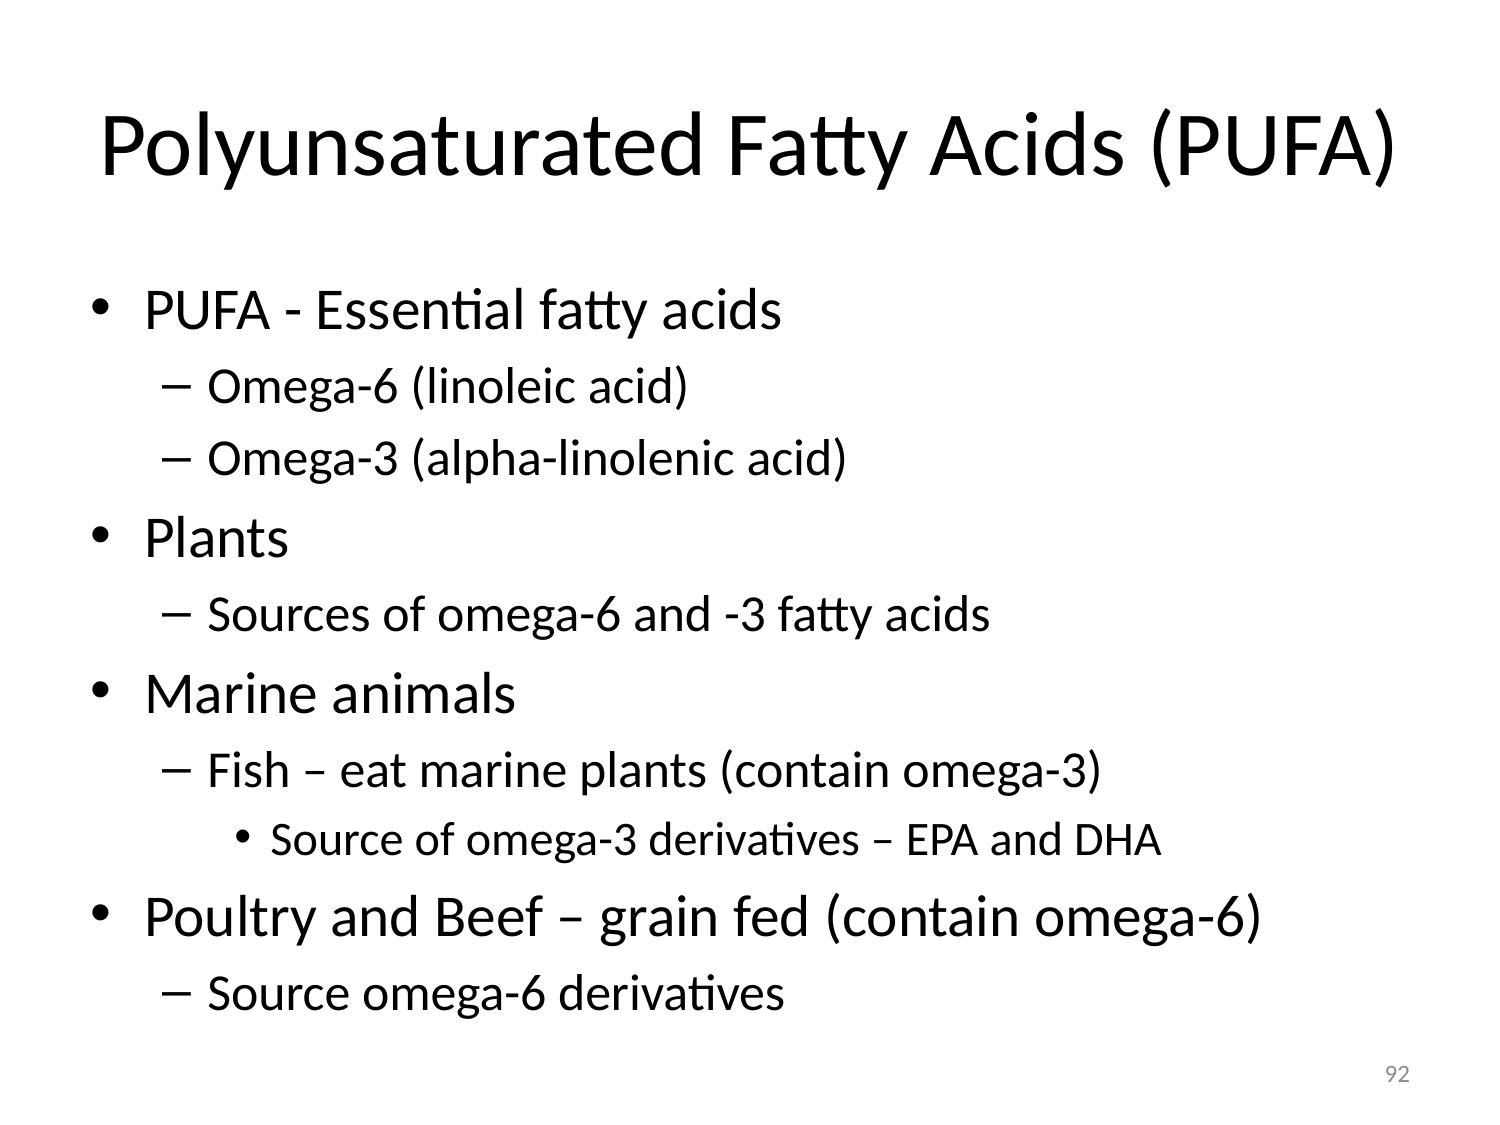

# Polyunsaturated Fatty Acids (PUFA)
PUFA - Essential fatty acids
Omega-6 (linoleic acid)
Omega-3 (alpha-linolenic acid)
Plants
Sources of omega-6 and -3 fatty acids
Marine animals
Fish – eat marine plants (contain omega-3)
Source of omega-3 derivatives – EPA and DHA
Poultry and Beef – grain fed (contain omega-6)
Source omega-6 derivatives

92